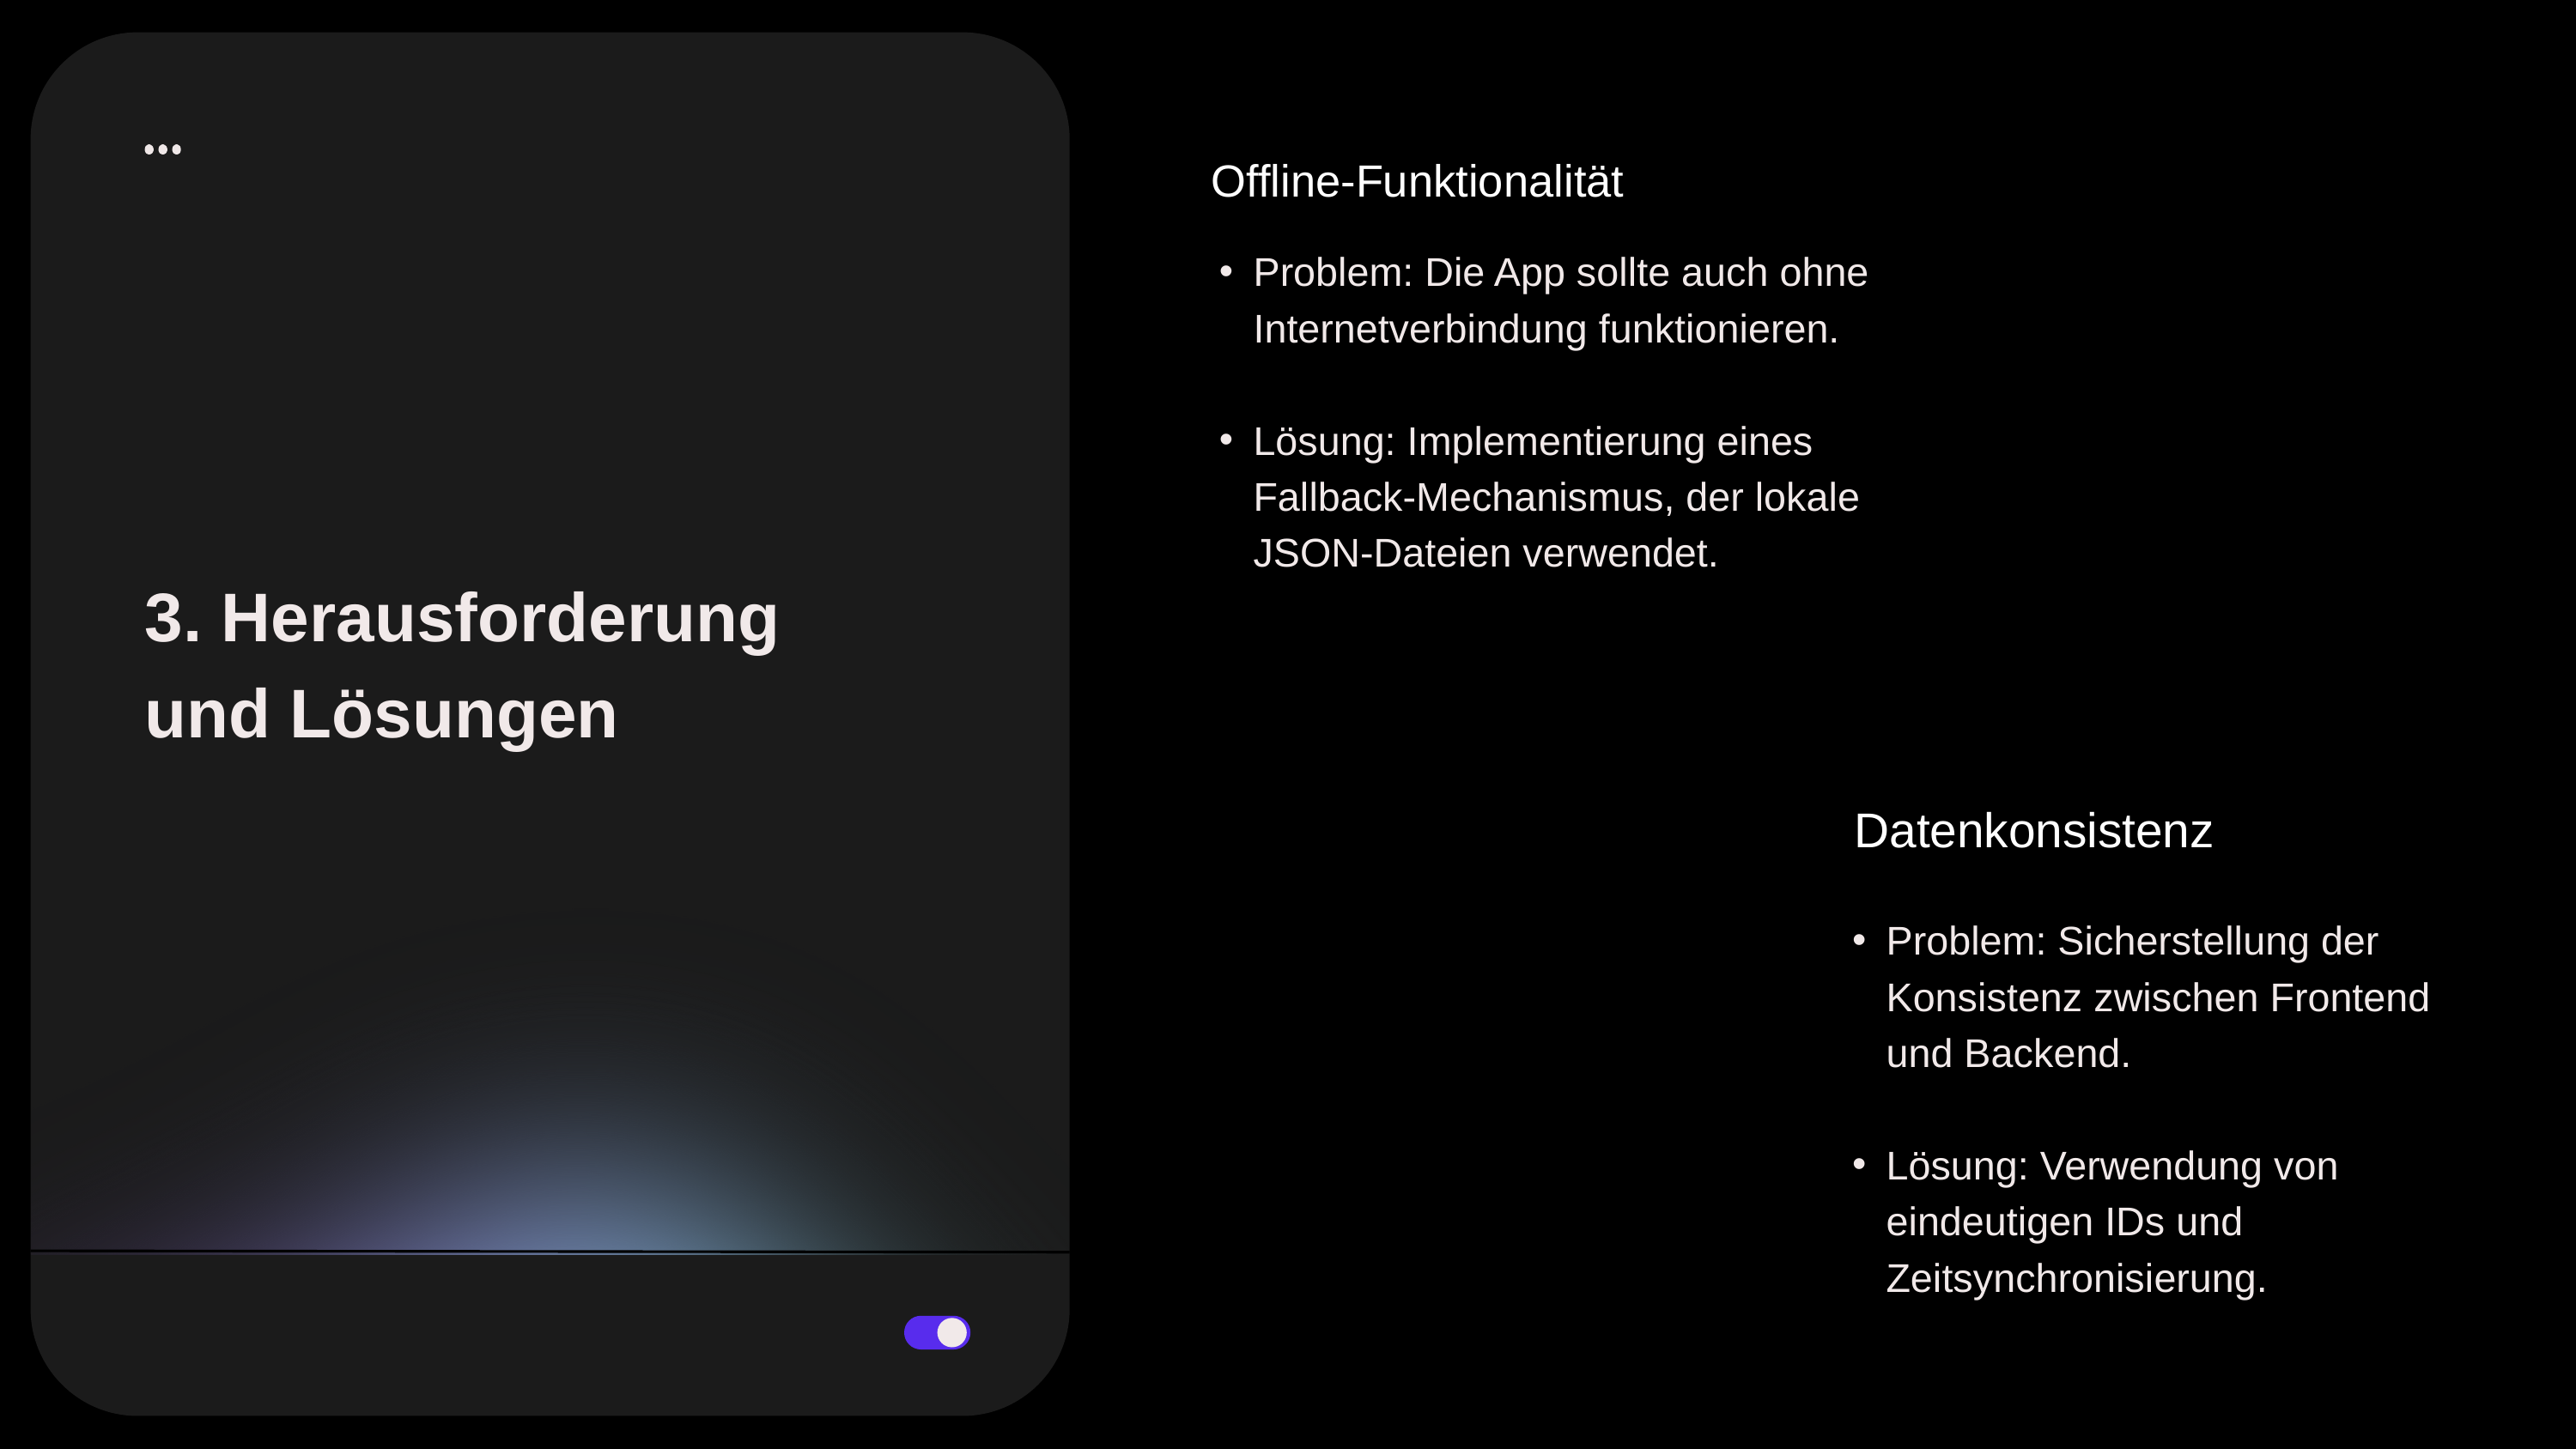

Offline-Funktionalität

Problem: Die App sollte auch ohne Internetverbindung funktionieren.

Lösung: Implementierung eines Fallback-Mechanismus, der lokale JSON-Dateien verwendet.

3. Herausforderung und Lösungen
Datenkonsistenz
Problem: Sicherstellung der Konsistenz zwischen Frontend und Backend.

Lösung: Verwendung von eindeutigen IDs und Zeitsynchronisierung.